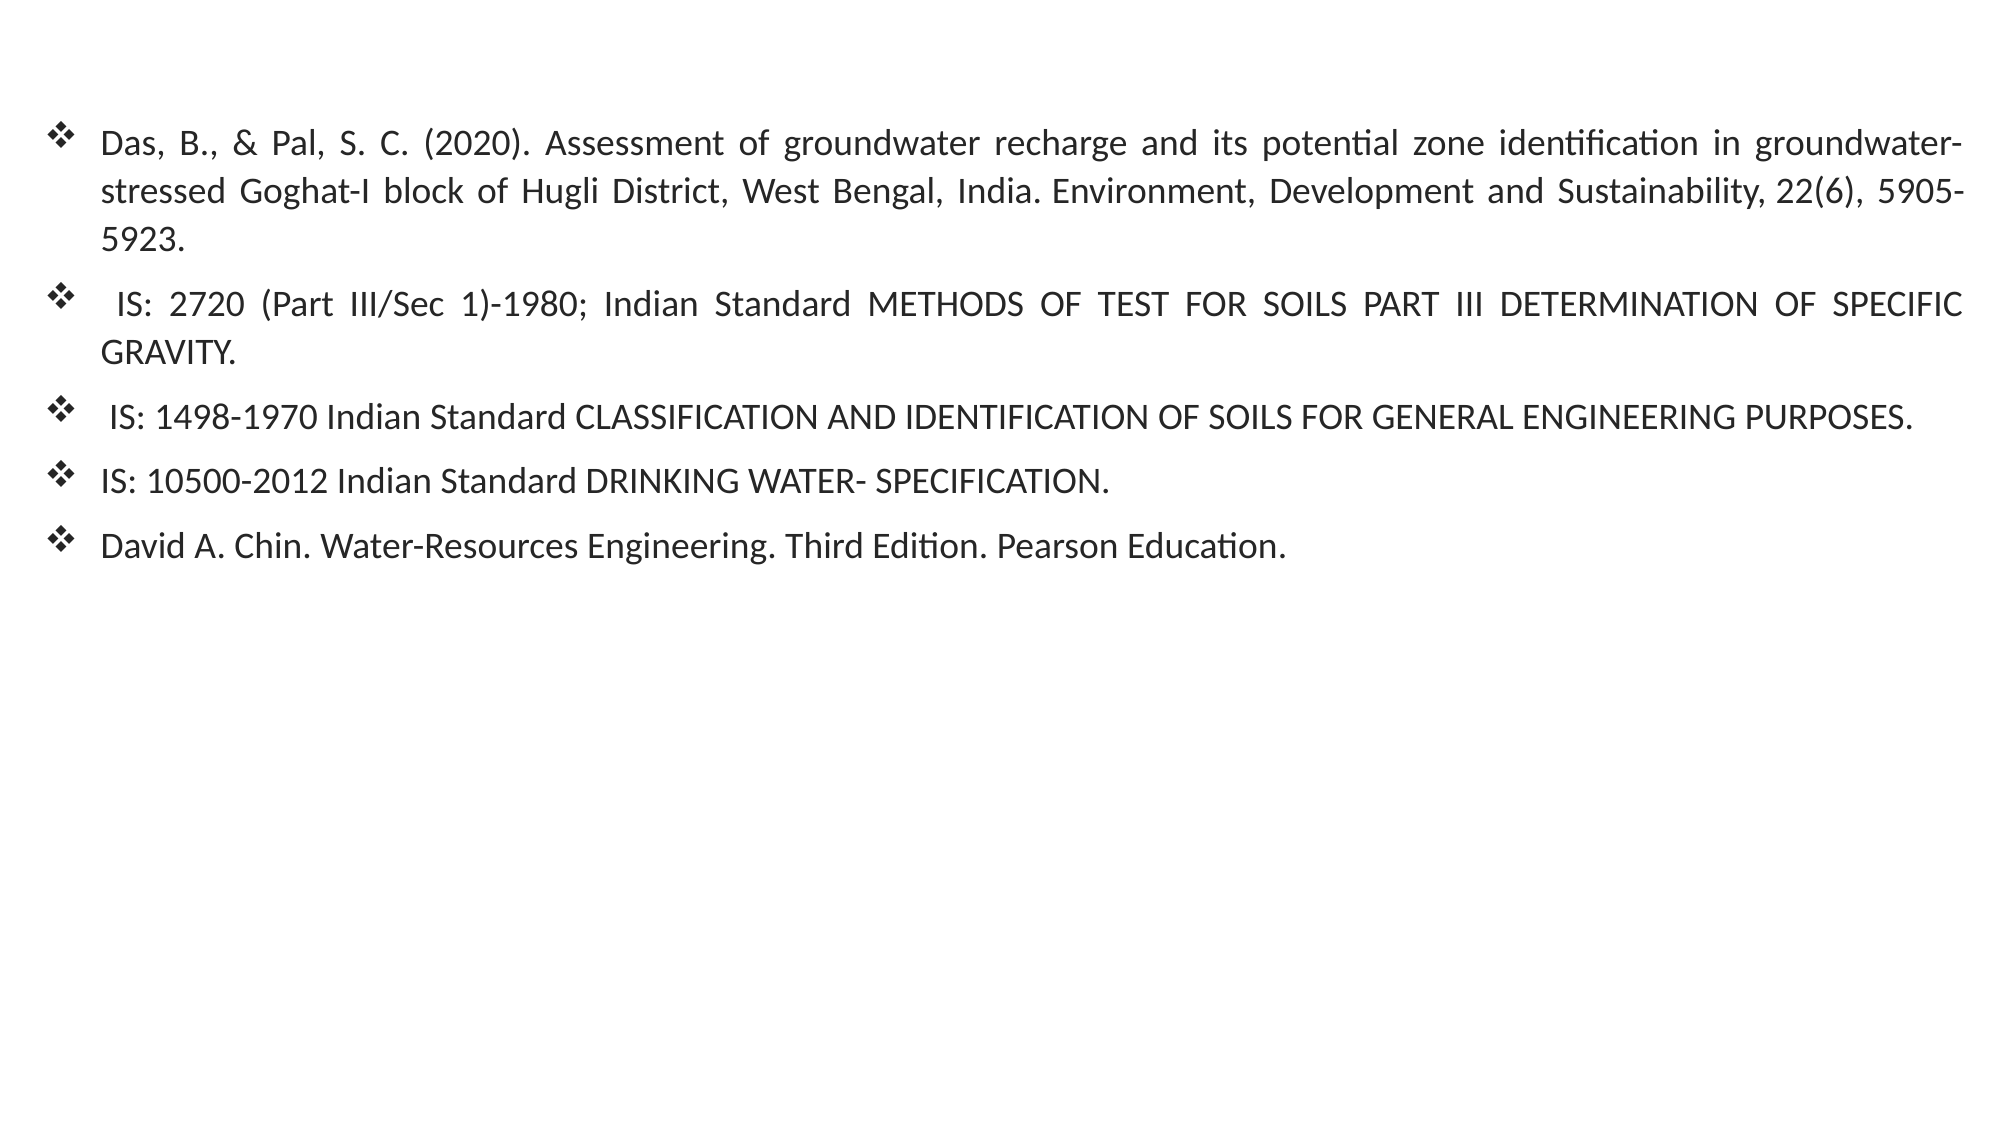

Das, B., & Pal, S. C. (2020). Assessment of groundwater recharge and its potential zone identification in groundwater-stressed Goghat-I block of Hugli District, West Bengal, India. Environment, Development and Sustainability, 22(6), 5905-5923.
 IS: 2720 (Part III/Sec 1)-1980; Indian Standard METHODS OF TEST FOR SOILS PART III DETERMINATION OF SPECIFIC GRAVITY.
 IS: 1498-1970 Indian Standard CLASSIFICATION AND IDENTIFICATION OF SOILS FOR GENERAL ENGINEERING PURPOSES.
IS: 10500-2012 Indian Standard DRINKING WATER- SPECIFICATION.
David A. Chin. Water-Resources Engineering. Third Edition. Pearson Education.